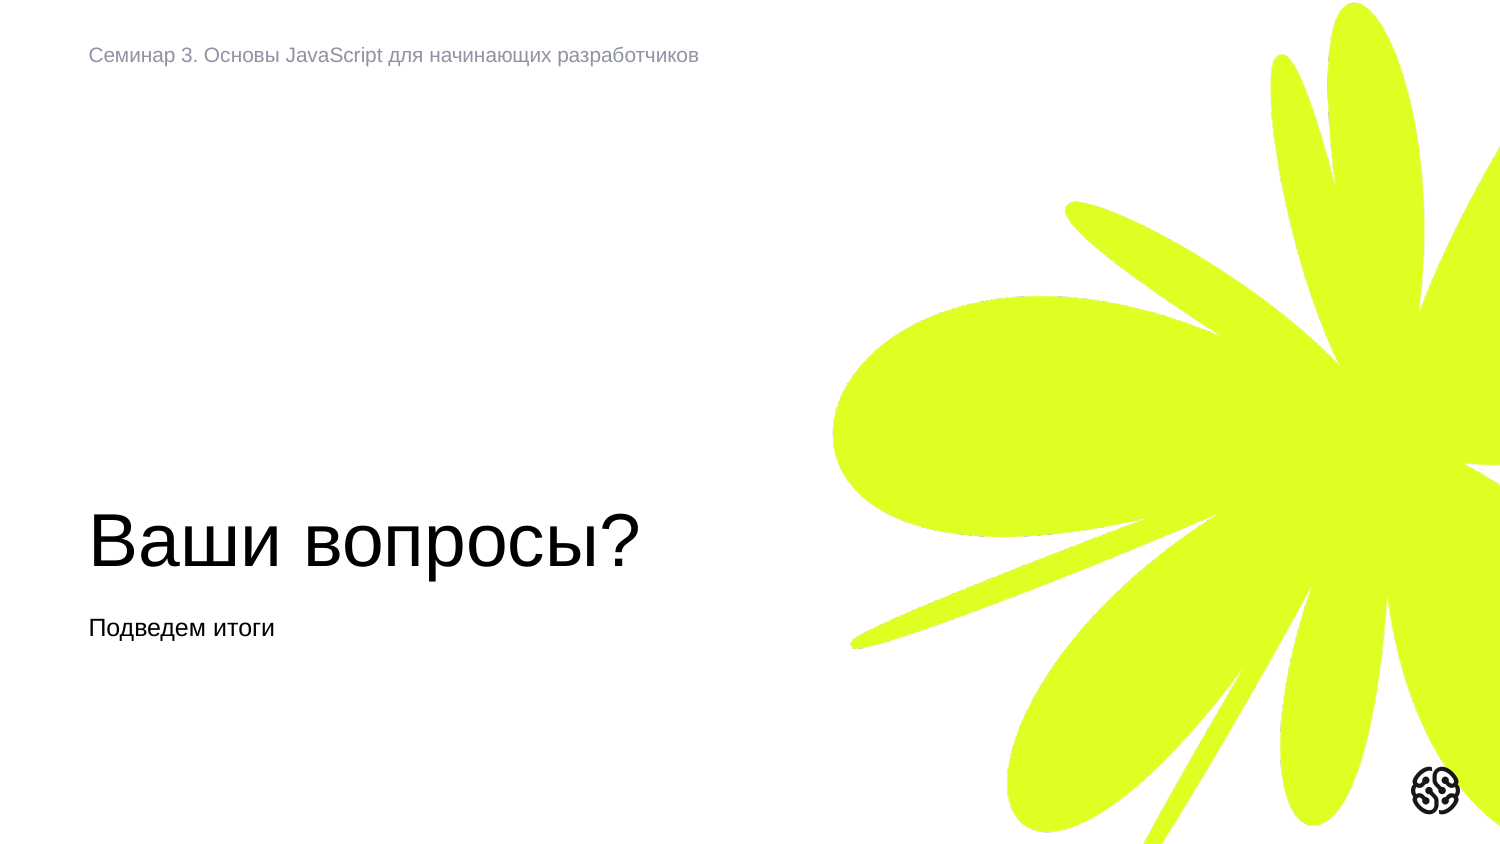

Семинар 3. Основы JavaScript для начинающих разработчиков
# Ваши вопросы?
Подведем итоги